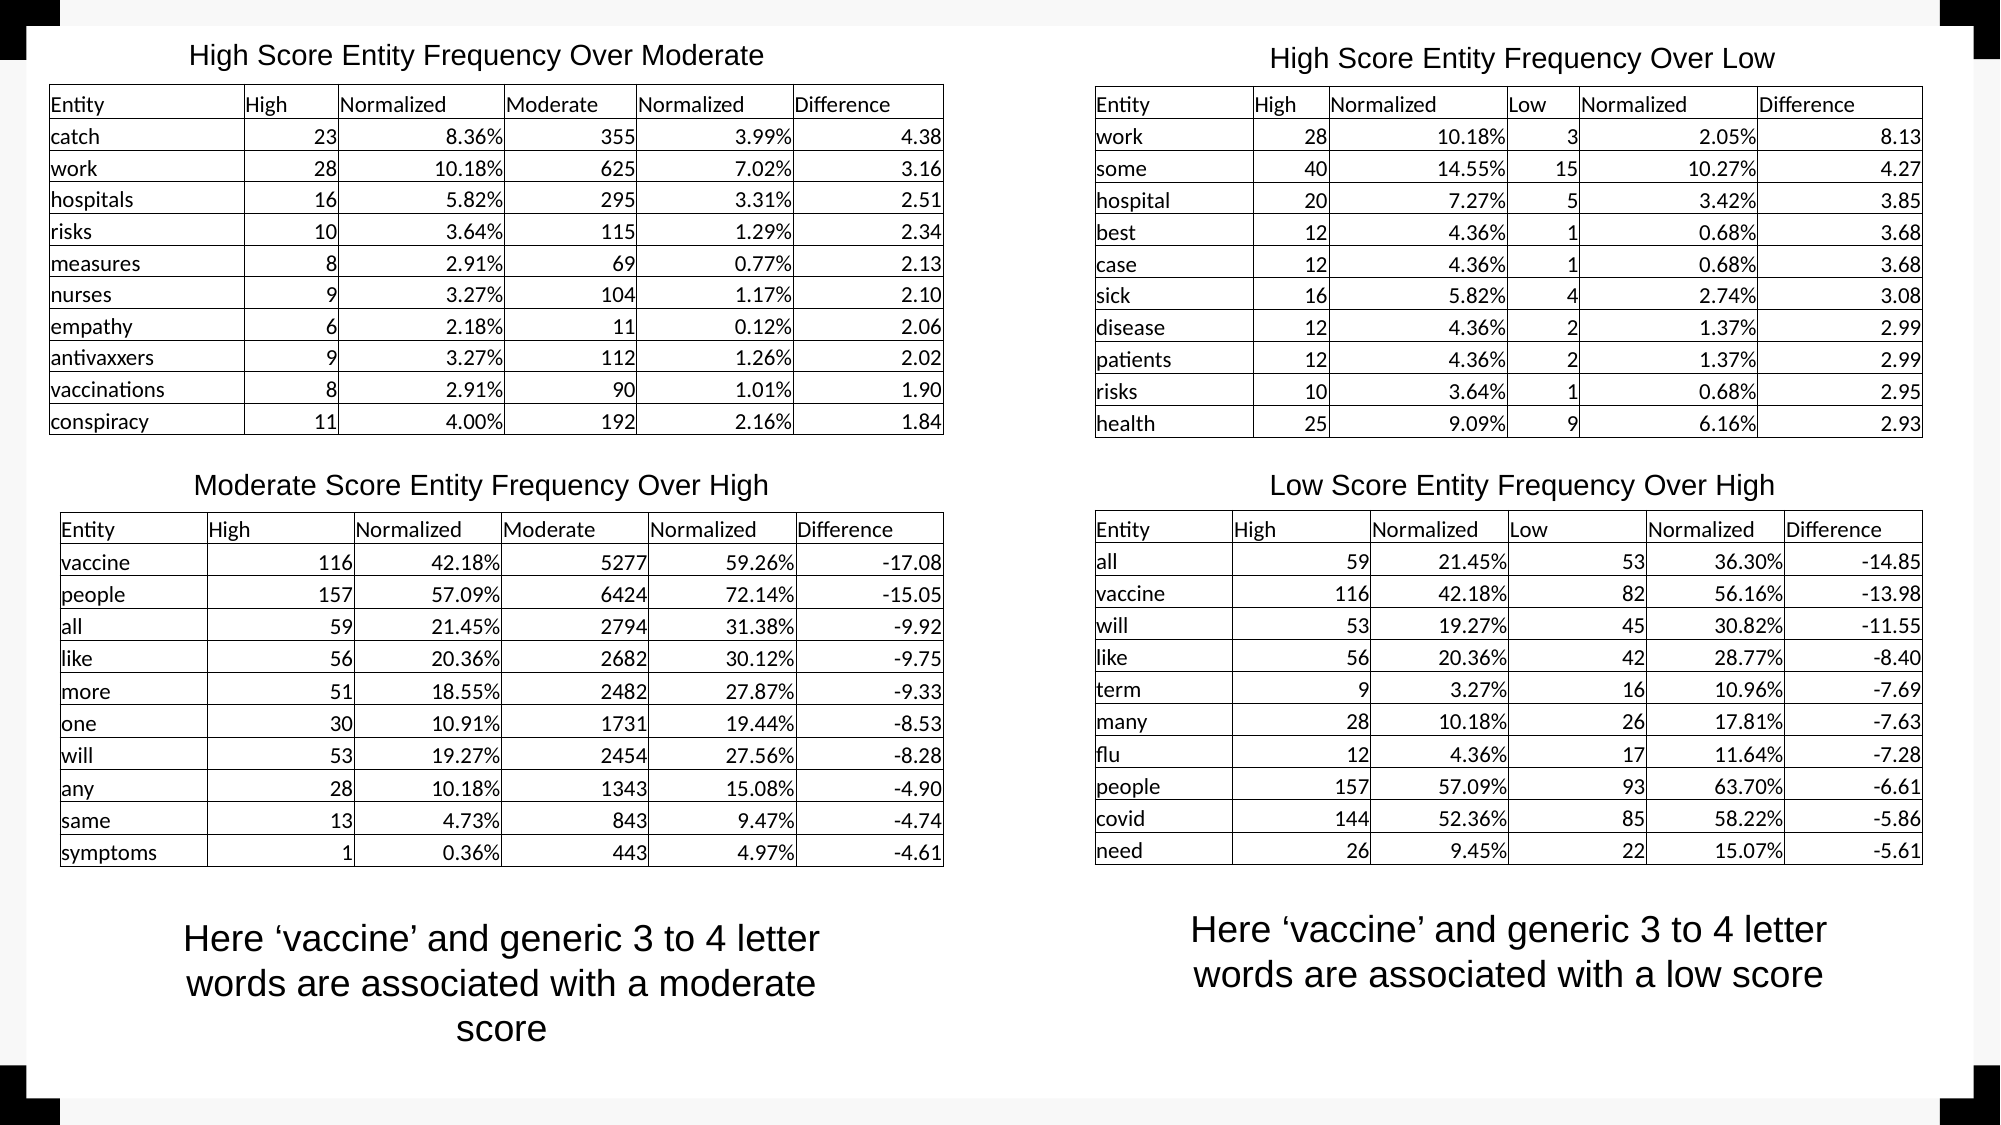

High Score Entity Frequency Over Moderate
High Score Entity Frequency Over Low
| Entity | High | Normalized | Moderate | Normalized | Difference |
| --- | --- | --- | --- | --- | --- |
| catch | 23 | 8.36% | 355 | 3.99% | 4.38 |
| work | 28 | 10.18% | 625 | 7.02% | 3.16 |
| hospitals | 16 | 5.82% | 295 | 3.31% | 2.51 |
| risks | 10 | 3.64% | 115 | 1.29% | 2.34 |
| measures | 8 | 2.91% | 69 | 0.77% | 2.13 |
| nurses | 9 | 3.27% | 104 | 1.17% | 2.10 |
| empathy | 6 | 2.18% | 11 | 0.12% | 2.06 |
| antivaxxers | 9 | 3.27% | 112 | 1.26% | 2.02 |
| vaccinations | 8 | 2.91% | 90 | 1.01% | 1.90 |
| conspiracy | 11 | 4.00% | 192 | 2.16% | 1.84 |
| Entity | High | Normalized | Low | Normalized | Difference |
| --- | --- | --- | --- | --- | --- |
| work | 28 | 10.18% | 3 | 2.05% | 8.13 |
| some | 40 | 14.55% | 15 | 10.27% | 4.27 |
| hospital | 20 | 7.27% | 5 | 3.42% | 3.85 |
| best | 12 | 4.36% | 1 | 0.68% | 3.68 |
| case | 12 | 4.36% | 1 | 0.68% | 3.68 |
| sick | 16 | 5.82% | 4 | 2.74% | 3.08 |
| disease | 12 | 4.36% | 2 | 1.37% | 2.99 |
| patients | 12 | 4.36% | 2 | 1.37% | 2.99 |
| risks | 10 | 3.64% | 1 | 0.68% | 2.95 |
| health | 25 | 9.09% | 9 | 6.16% | 2.93 |
Low Score Entity Frequency Over High
Moderate Score Entity Frequency Over High
| Entity | High | Normalized | Low | Normalized | Difference |
| --- | --- | --- | --- | --- | --- |
| all | 59 | 21.45% | 53 | 36.30% | -14.85 |
| vaccine | 116 | 42.18% | 82 | 56.16% | -13.98 |
| will | 53 | 19.27% | 45 | 30.82% | -11.55 |
| like | 56 | 20.36% | 42 | 28.77% | -8.40 |
| term | 9 | 3.27% | 16 | 10.96% | -7.69 |
| many | 28 | 10.18% | 26 | 17.81% | -7.63 |
| flu | 12 | 4.36% | 17 | 11.64% | -7.28 |
| people | 157 | 57.09% | 93 | 63.70% | -6.61 |
| covid | 144 | 52.36% | 85 | 58.22% | -5.86 |
| need | 26 | 9.45% | 22 | 15.07% | -5.61 |
| Entity | High | Normalized | Moderate | Normalized | Difference |
| --- | --- | --- | --- | --- | --- |
| vaccine | 116 | 42.18% | 5277 | 59.26% | -17.08 |
| people | 157 | 57.09% | 6424 | 72.14% | -15.05 |
| all | 59 | 21.45% | 2794 | 31.38% | -9.92 |
| like | 56 | 20.36% | 2682 | 30.12% | -9.75 |
| more | 51 | 18.55% | 2482 | 27.87% | -9.33 |
| one | 30 | 10.91% | 1731 | 19.44% | -8.53 |
| will | 53 | 19.27% | 2454 | 27.56% | -8.28 |
| any | 28 | 10.18% | 1343 | 15.08% | -4.90 |
| same | 13 | 4.73% | 843 | 9.47% | -4.74 |
| symptoms | 1 | 0.36% | 443 | 4.97% | -4.61 |
Here ‘vaccine’ and generic 3 to 4 letter words are associated with a low score
Here ‘vaccine’ and generic 3 to 4 letter words are associated with a moderate score